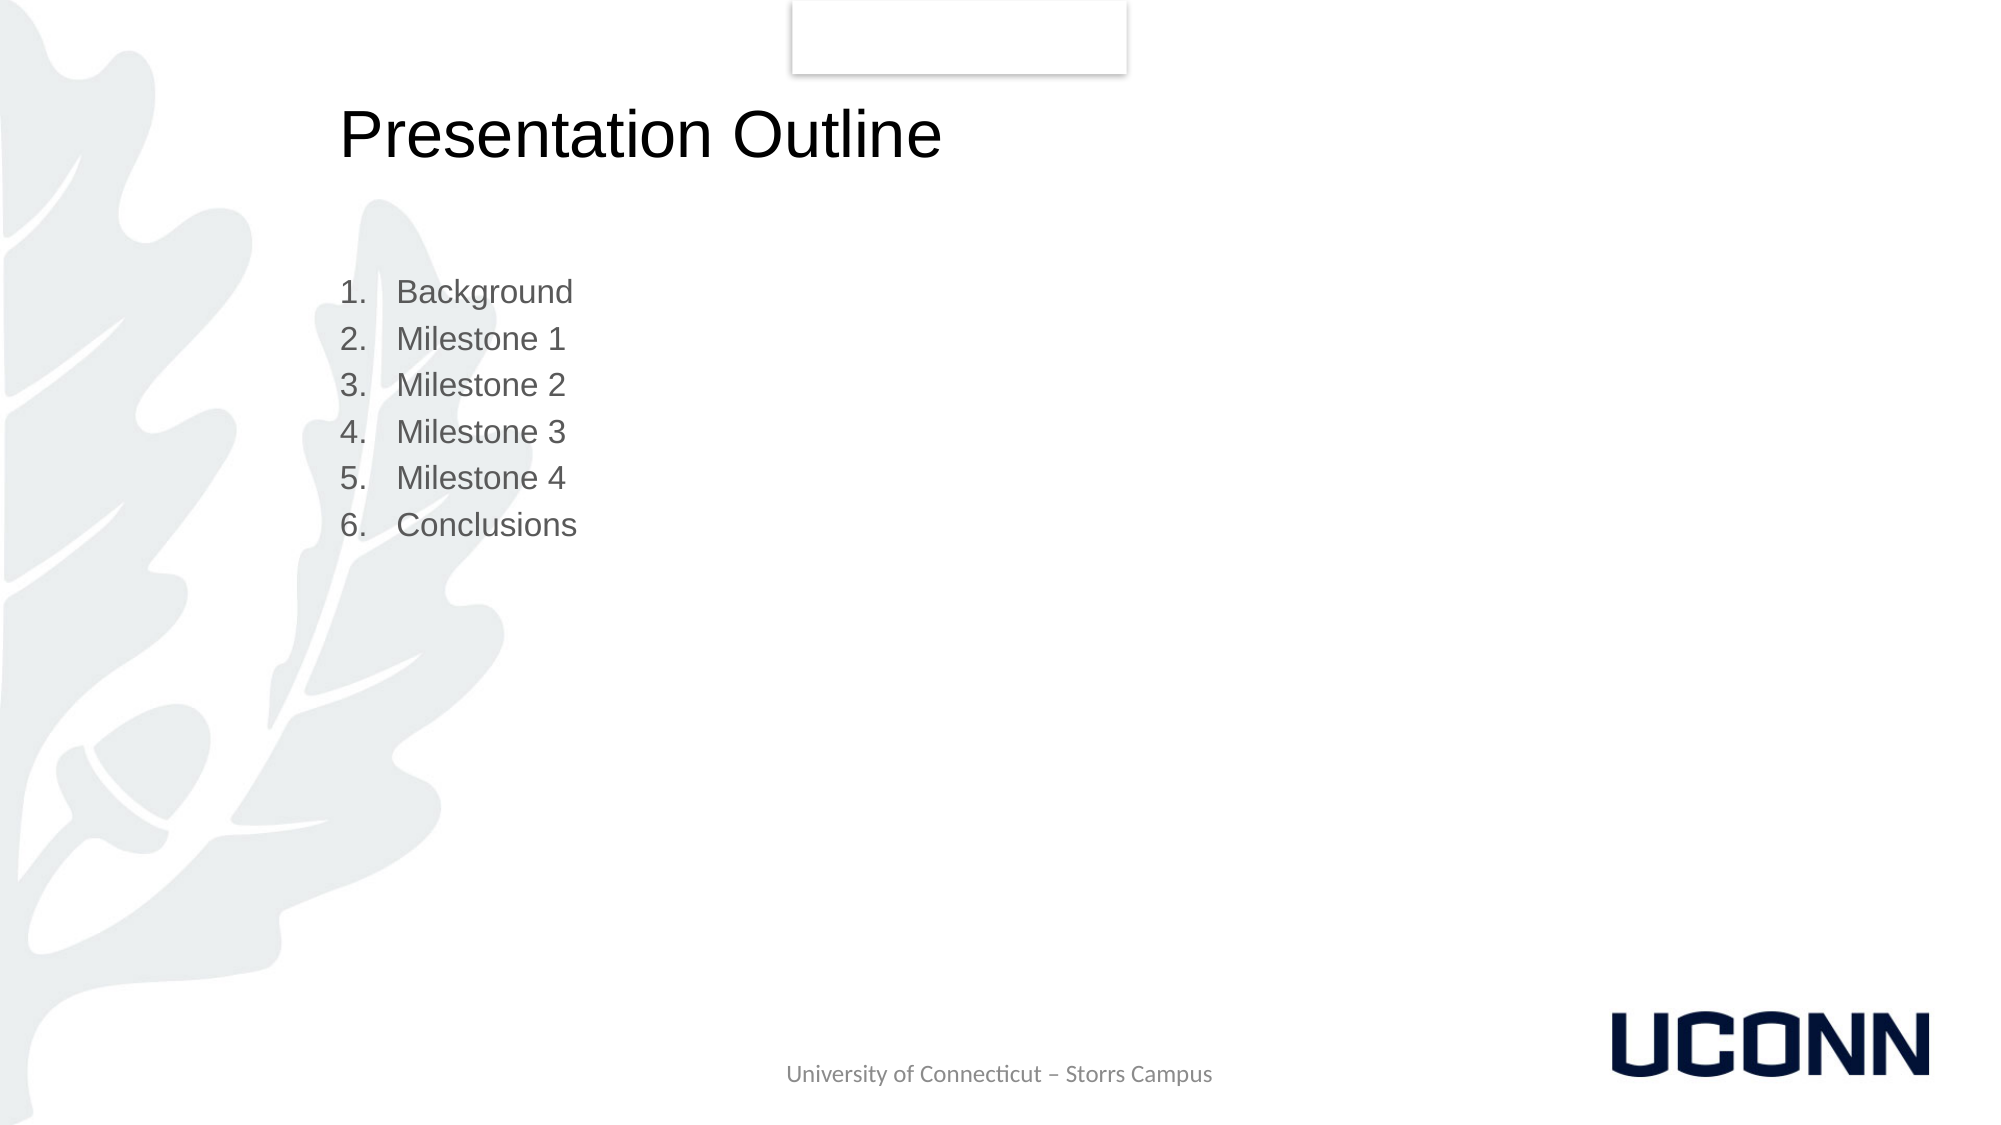

# Presentation Outline
Background
Milestone 1
Milestone 2
Milestone 3
Milestone 4
Conclusions

University of Connecticut – Storrs Campus